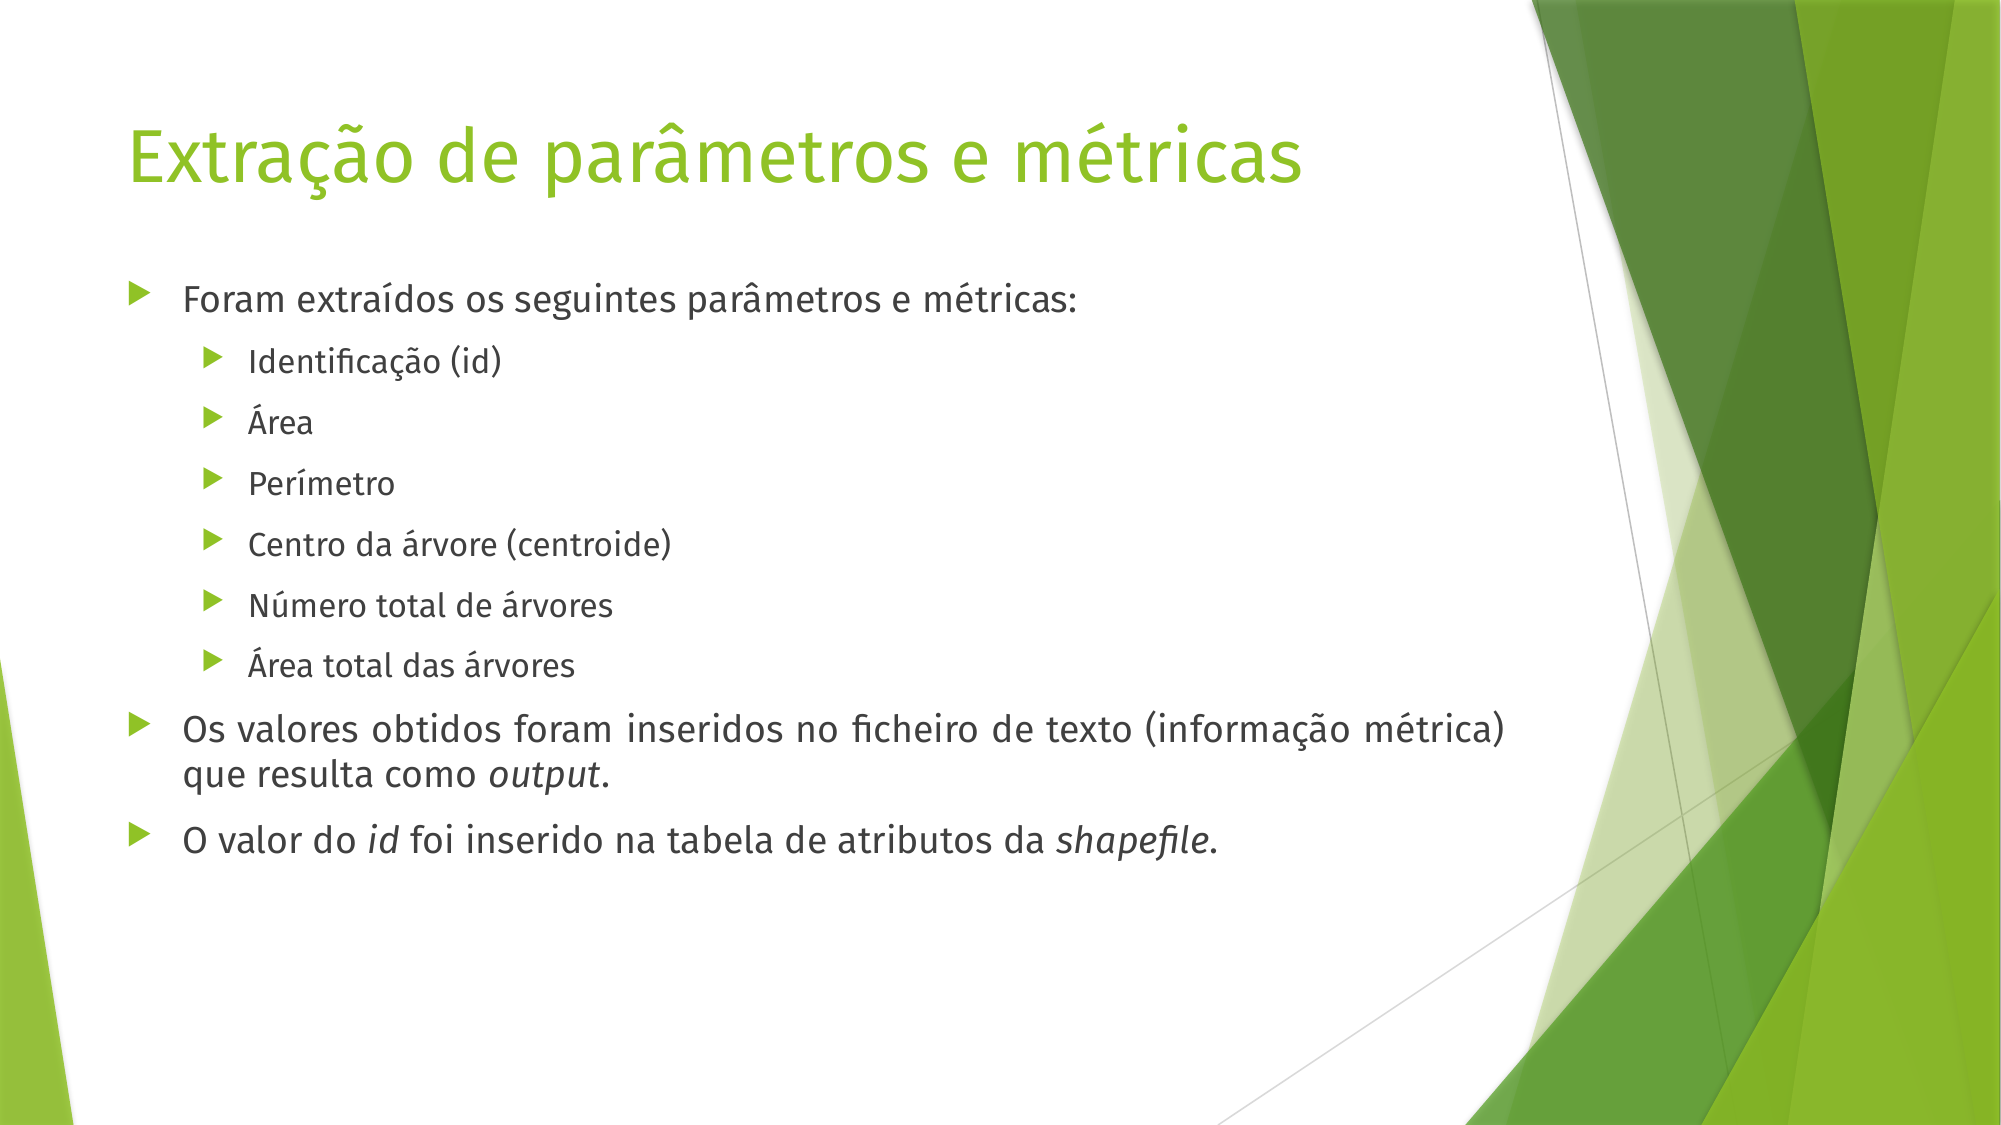

# Extração de parâmetros e métricas
Foram extraídos os seguintes parâmetros e métricas:
Identificação (id)
Área
Perímetro
Centro da árvore (centroide)
Número total de árvores
Área total das árvores
Os valores obtidos foram inseridos no ficheiro de texto (informação métrica) que resulta como output.
O valor do id foi inserido na tabela de atributos da shapefile.